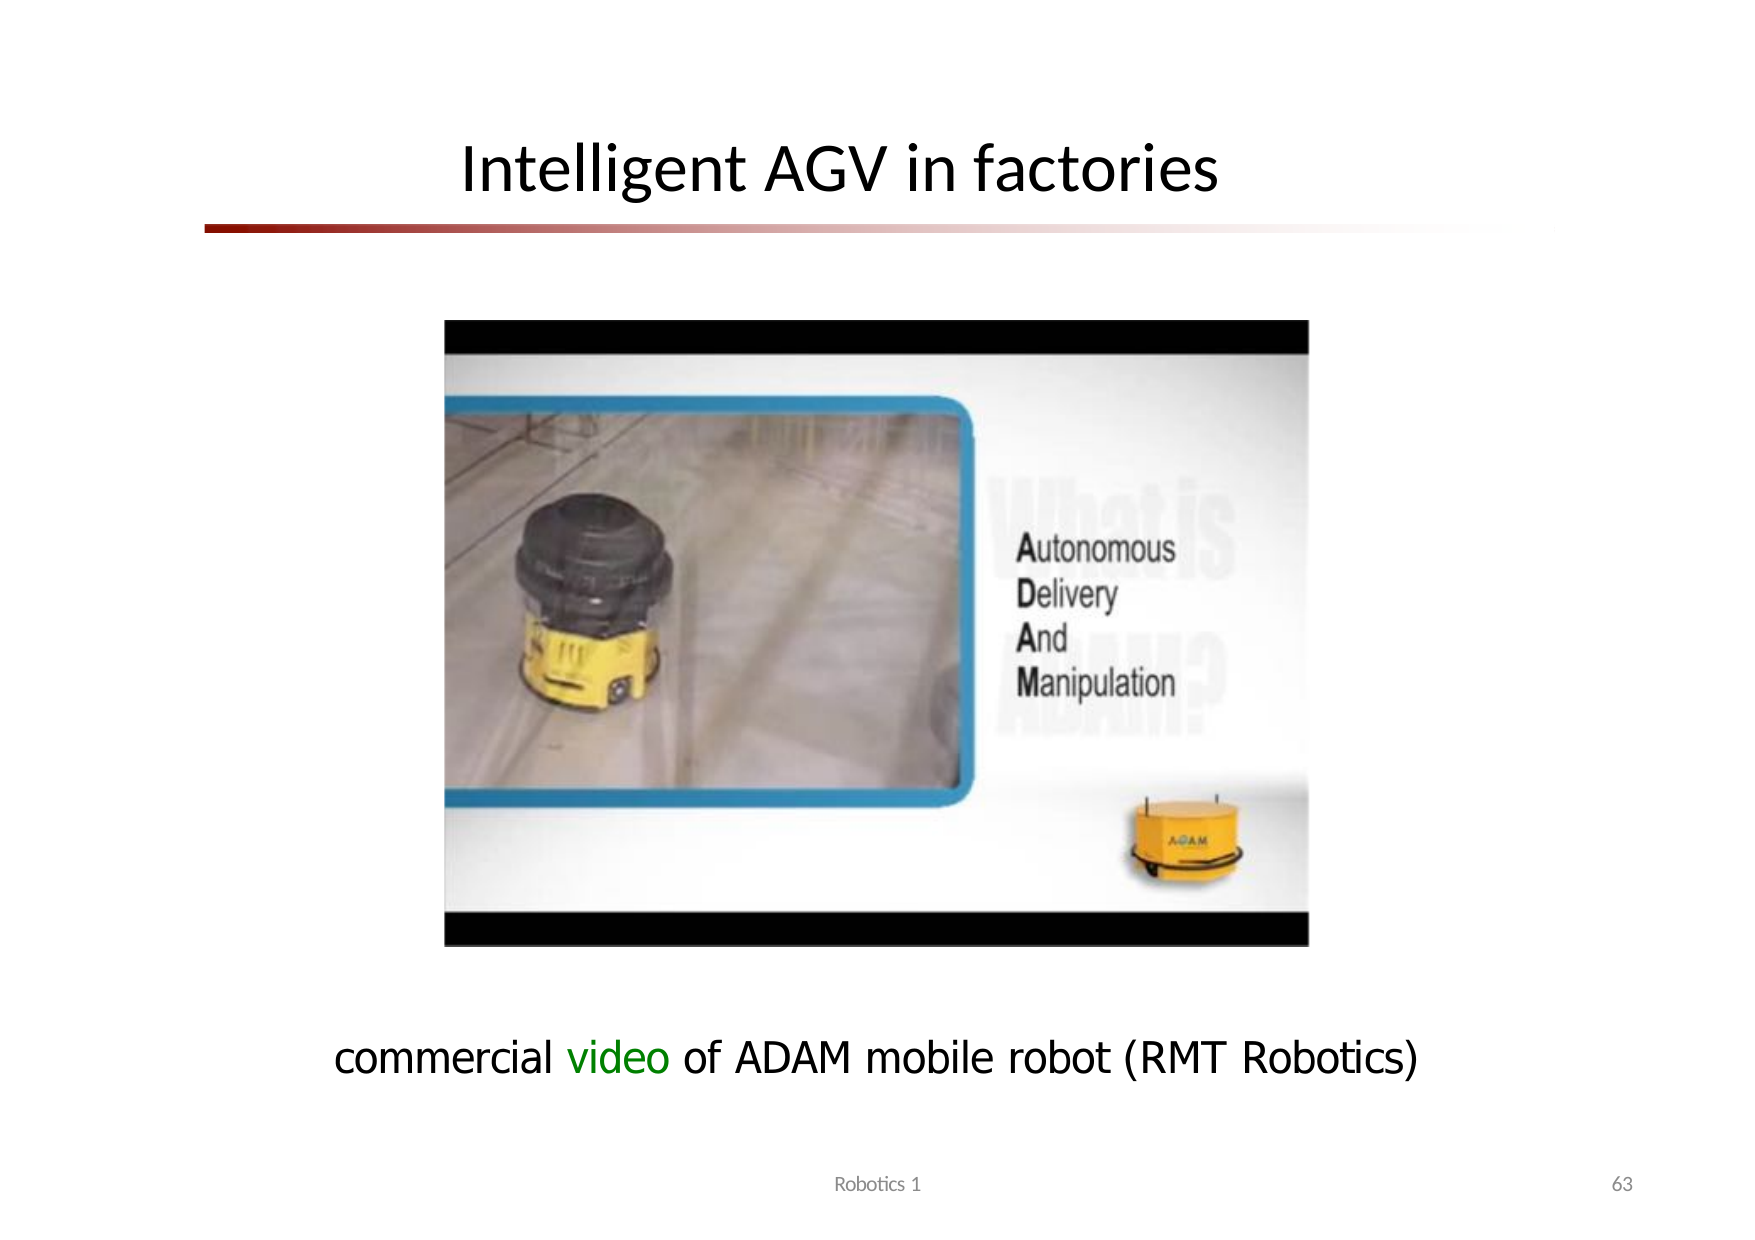

# Intelligent AGV in factories

commercial video of ADAM mobile robot (RMT Robotics)
Robotics 1
63